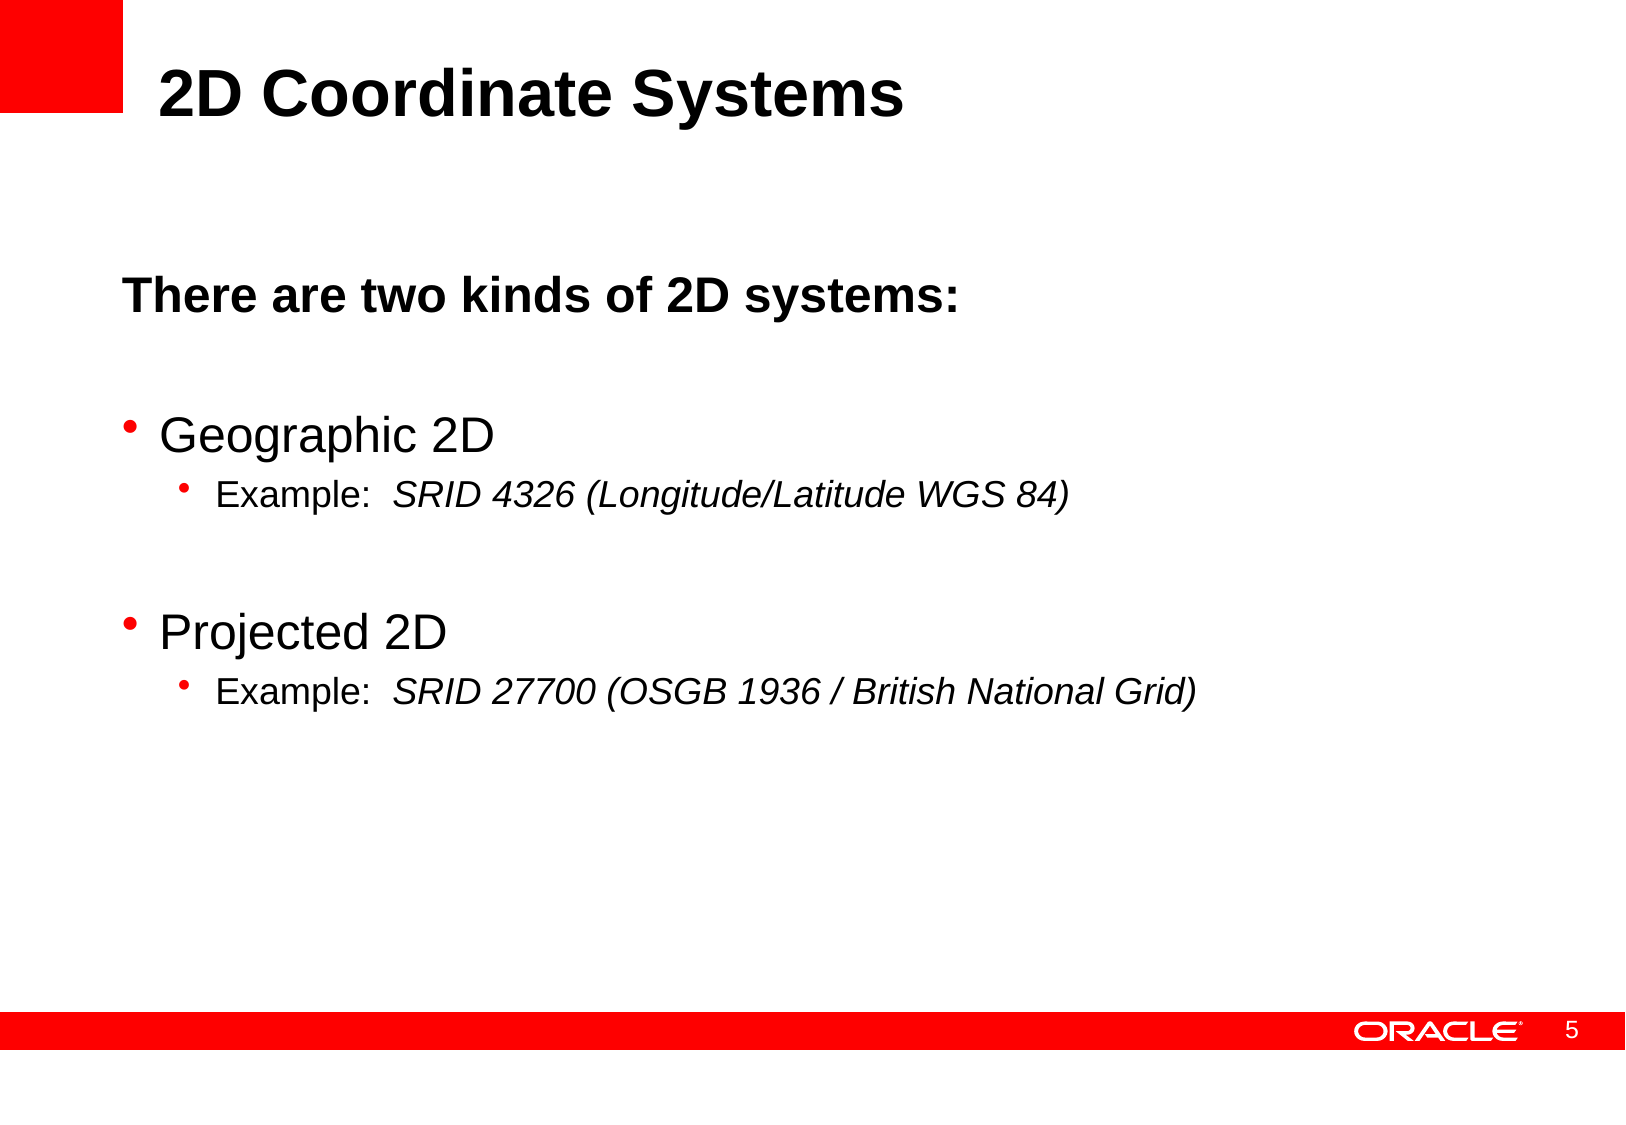

# 2D Coordinate Systems
There are two kinds of 2D systems:

Geographic 2D
Example:  SRID 4326 (Longitude/Latitude WGS 84)

Projected 2D
Example:  SRID 27700 (OSGB 1936 / British National Grid)